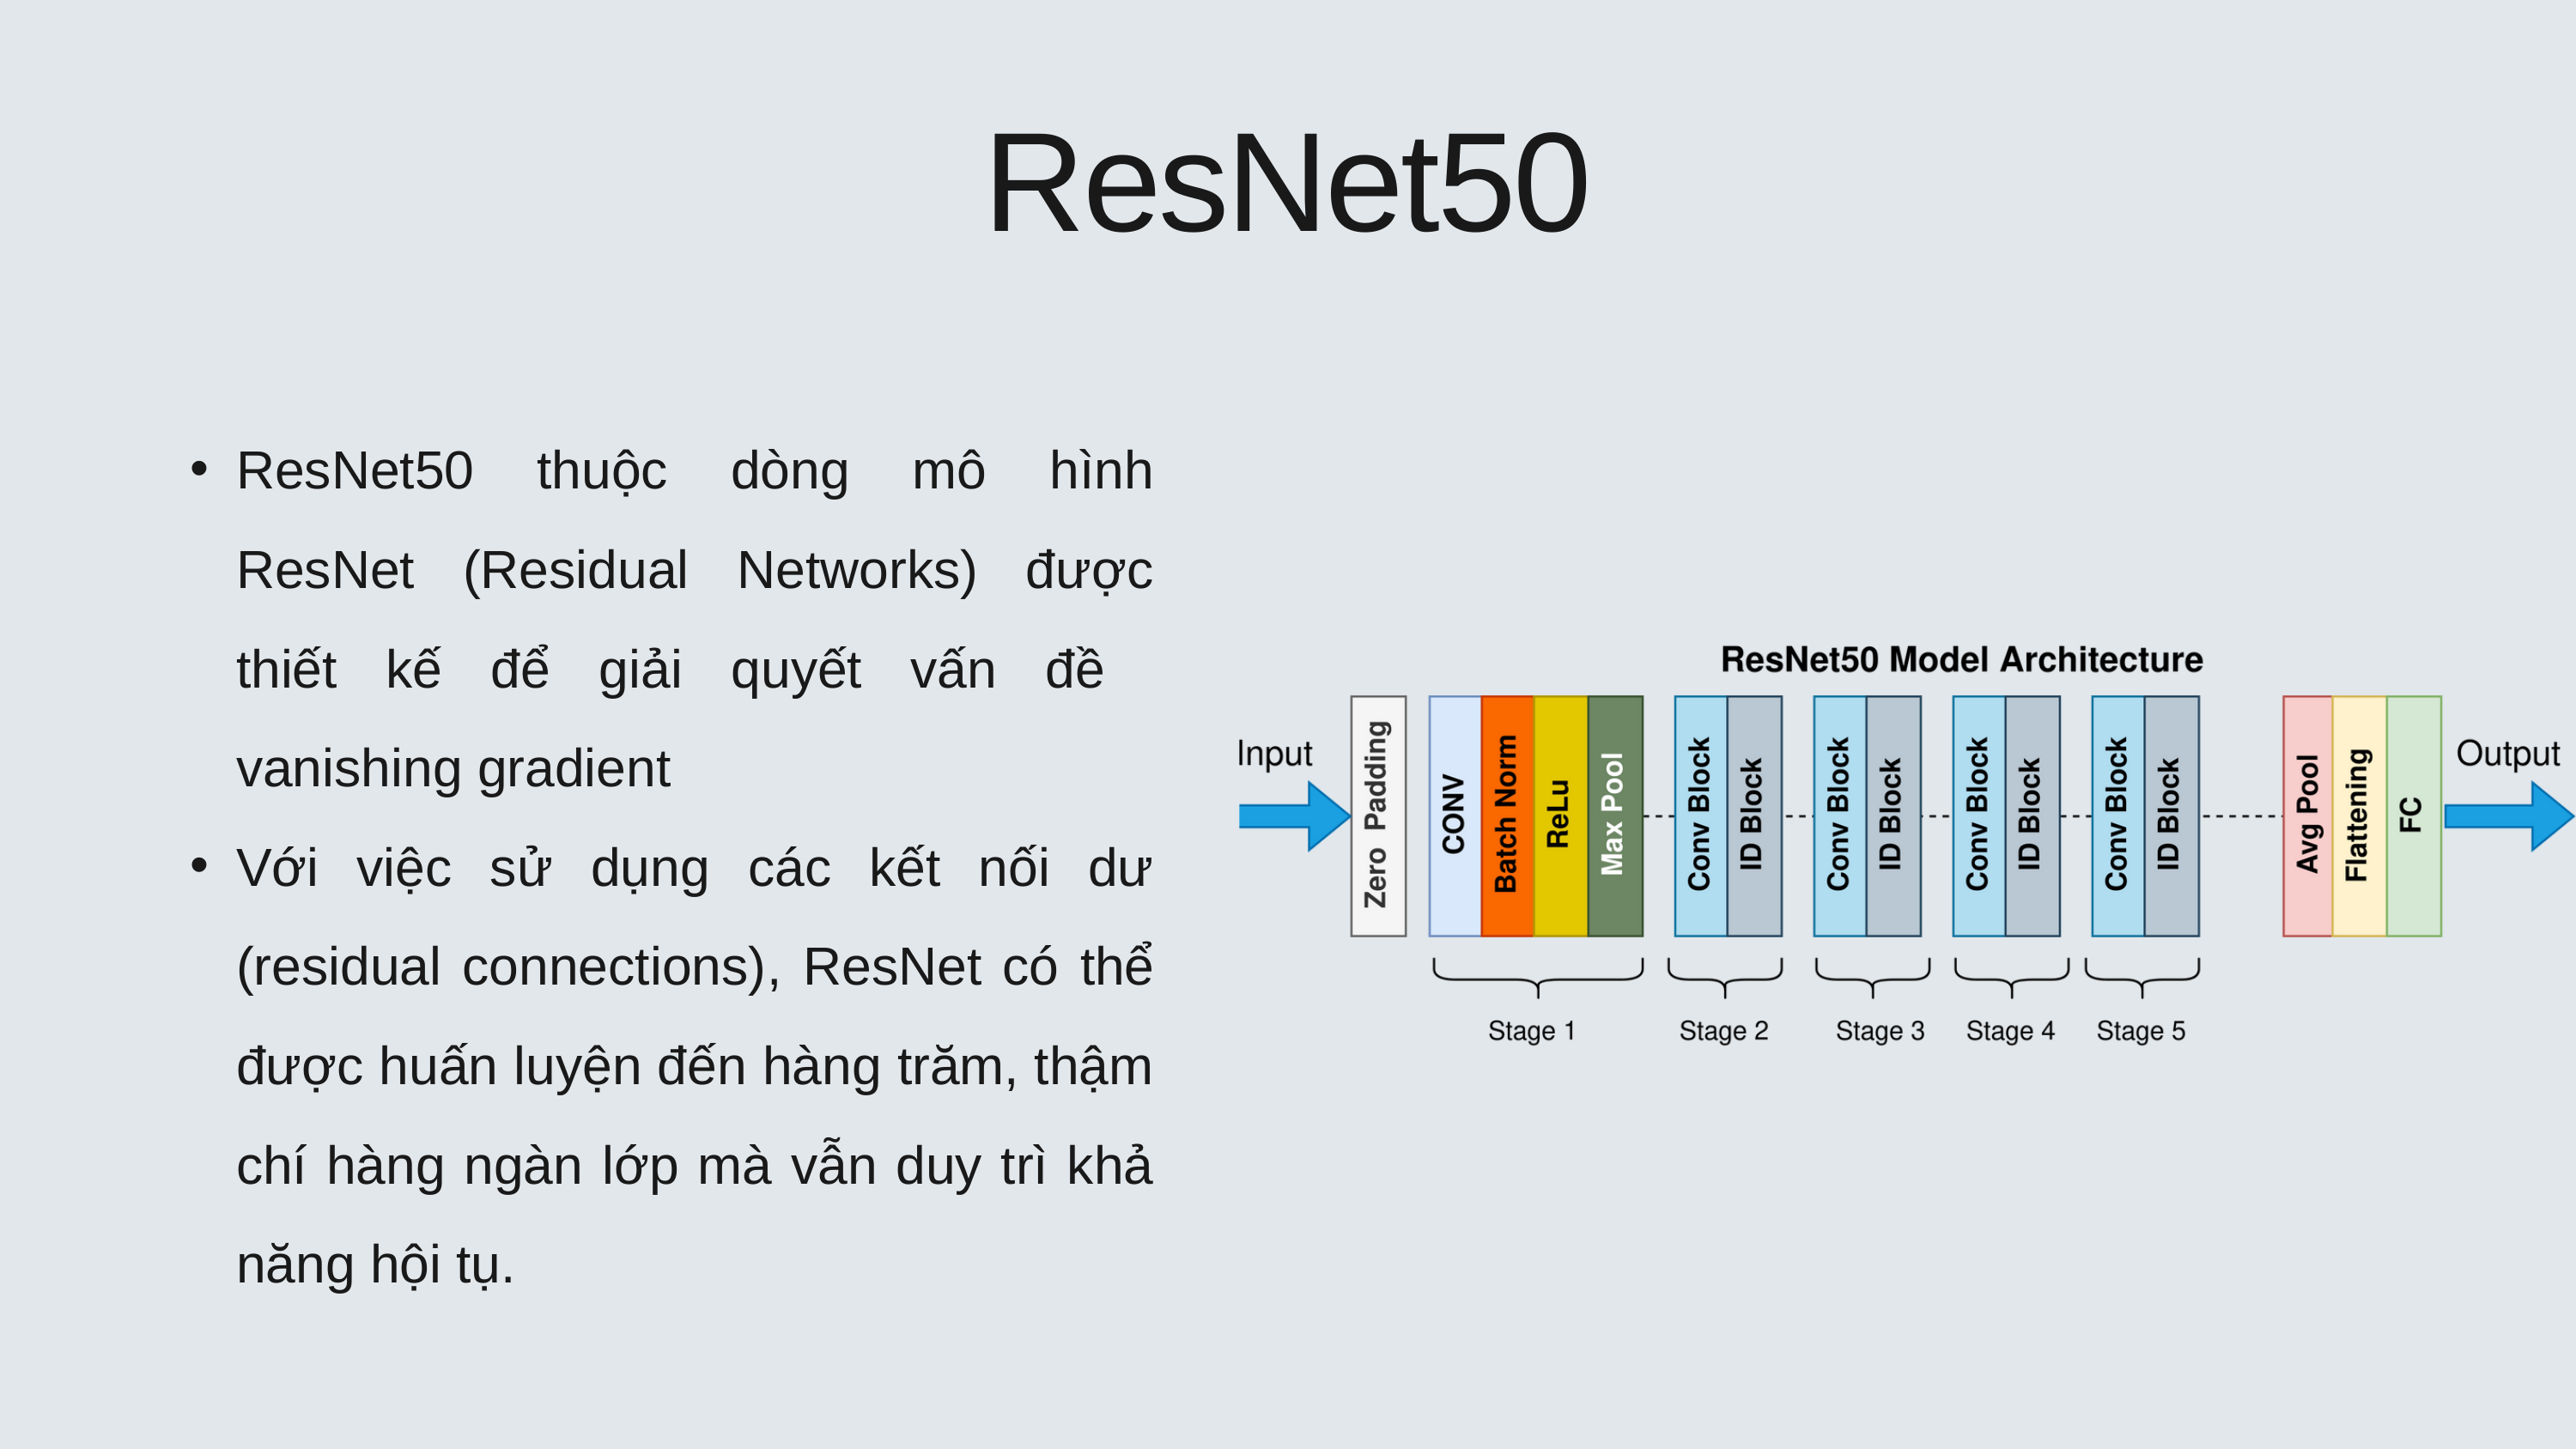

ResNet50
ResNet50 thuộc dòng mô hình ResNet (Residual Networks) được thiết kế để giải quyết vấn đề  vanishing gradient
Với việc sử dụng các kết nối dư (residual connections), ResNet có thể được huấn luyện đến hàng trăm, thậm chí hàng ngàn lớp mà vẫn duy trì khả năng hội tụ.